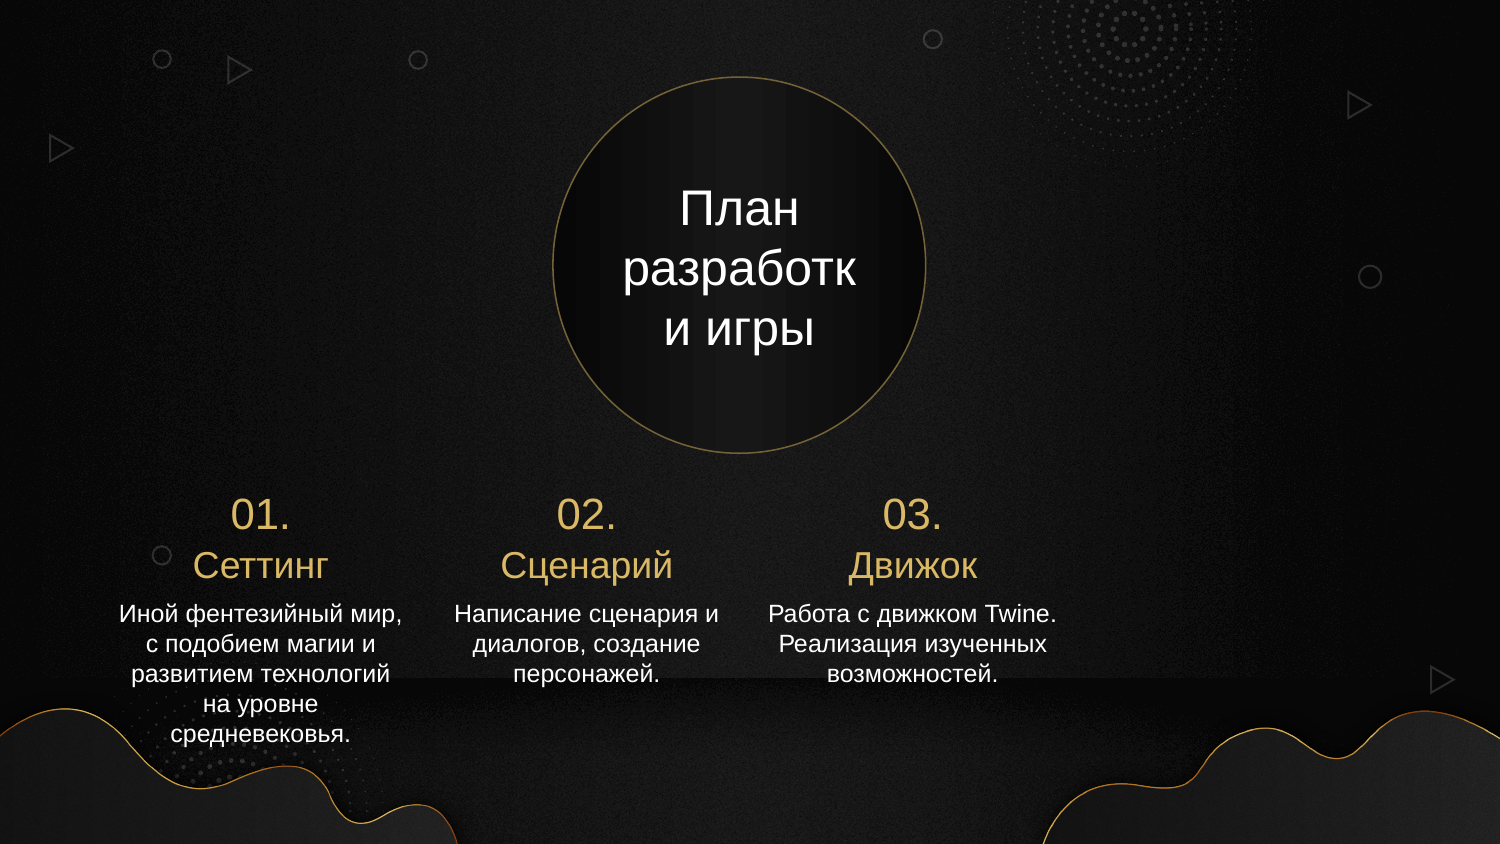

План разработки игры
01.
02.
03.

Сеттинг
Сценарий
Движок

Иной фентезийный мир, с подобием магии и развитием технологий на уровне средневековья.
Написание сценария и диалогов, создание персонажей.
Работа с движком Twine. Реализация изученных возможностей.